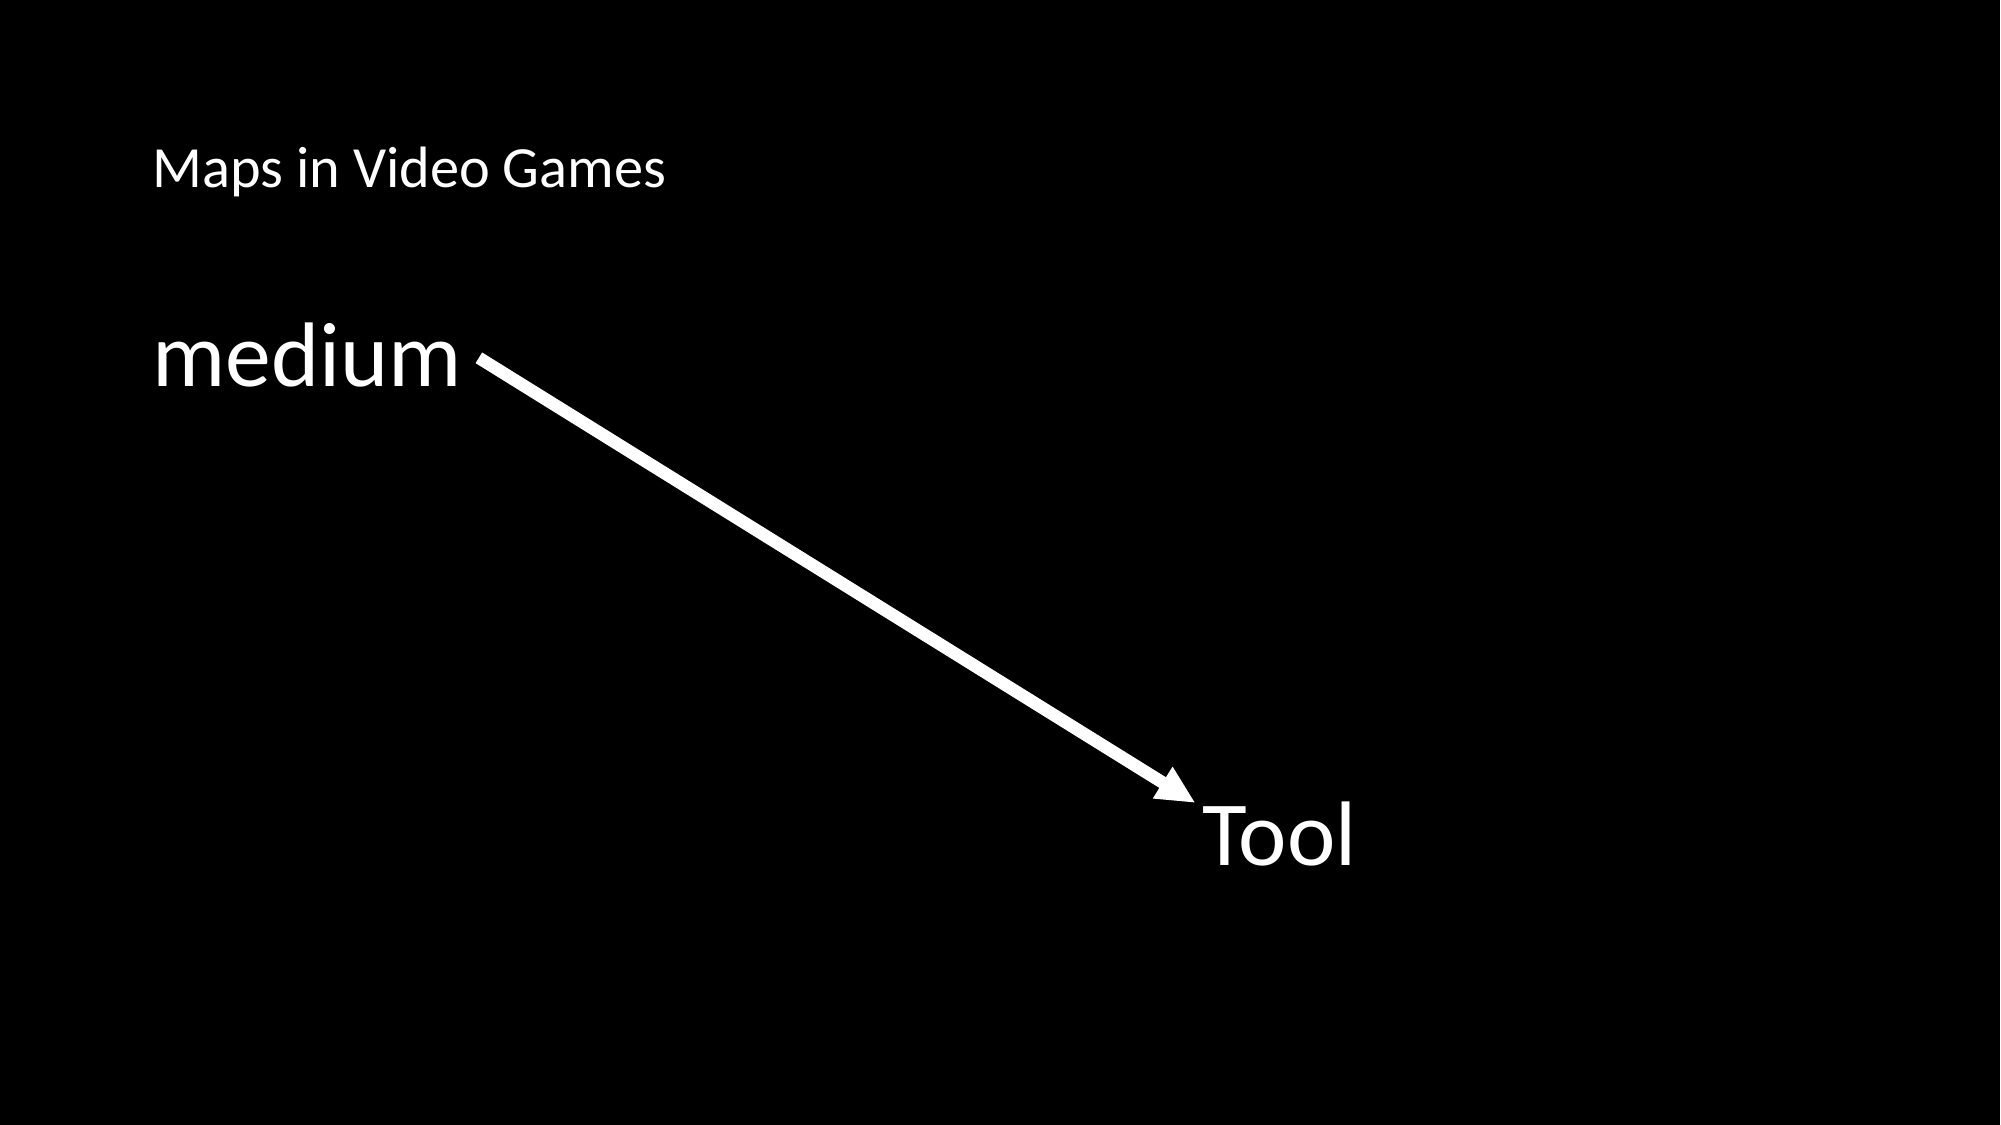

# Maps in Video Games
medium

							Tool